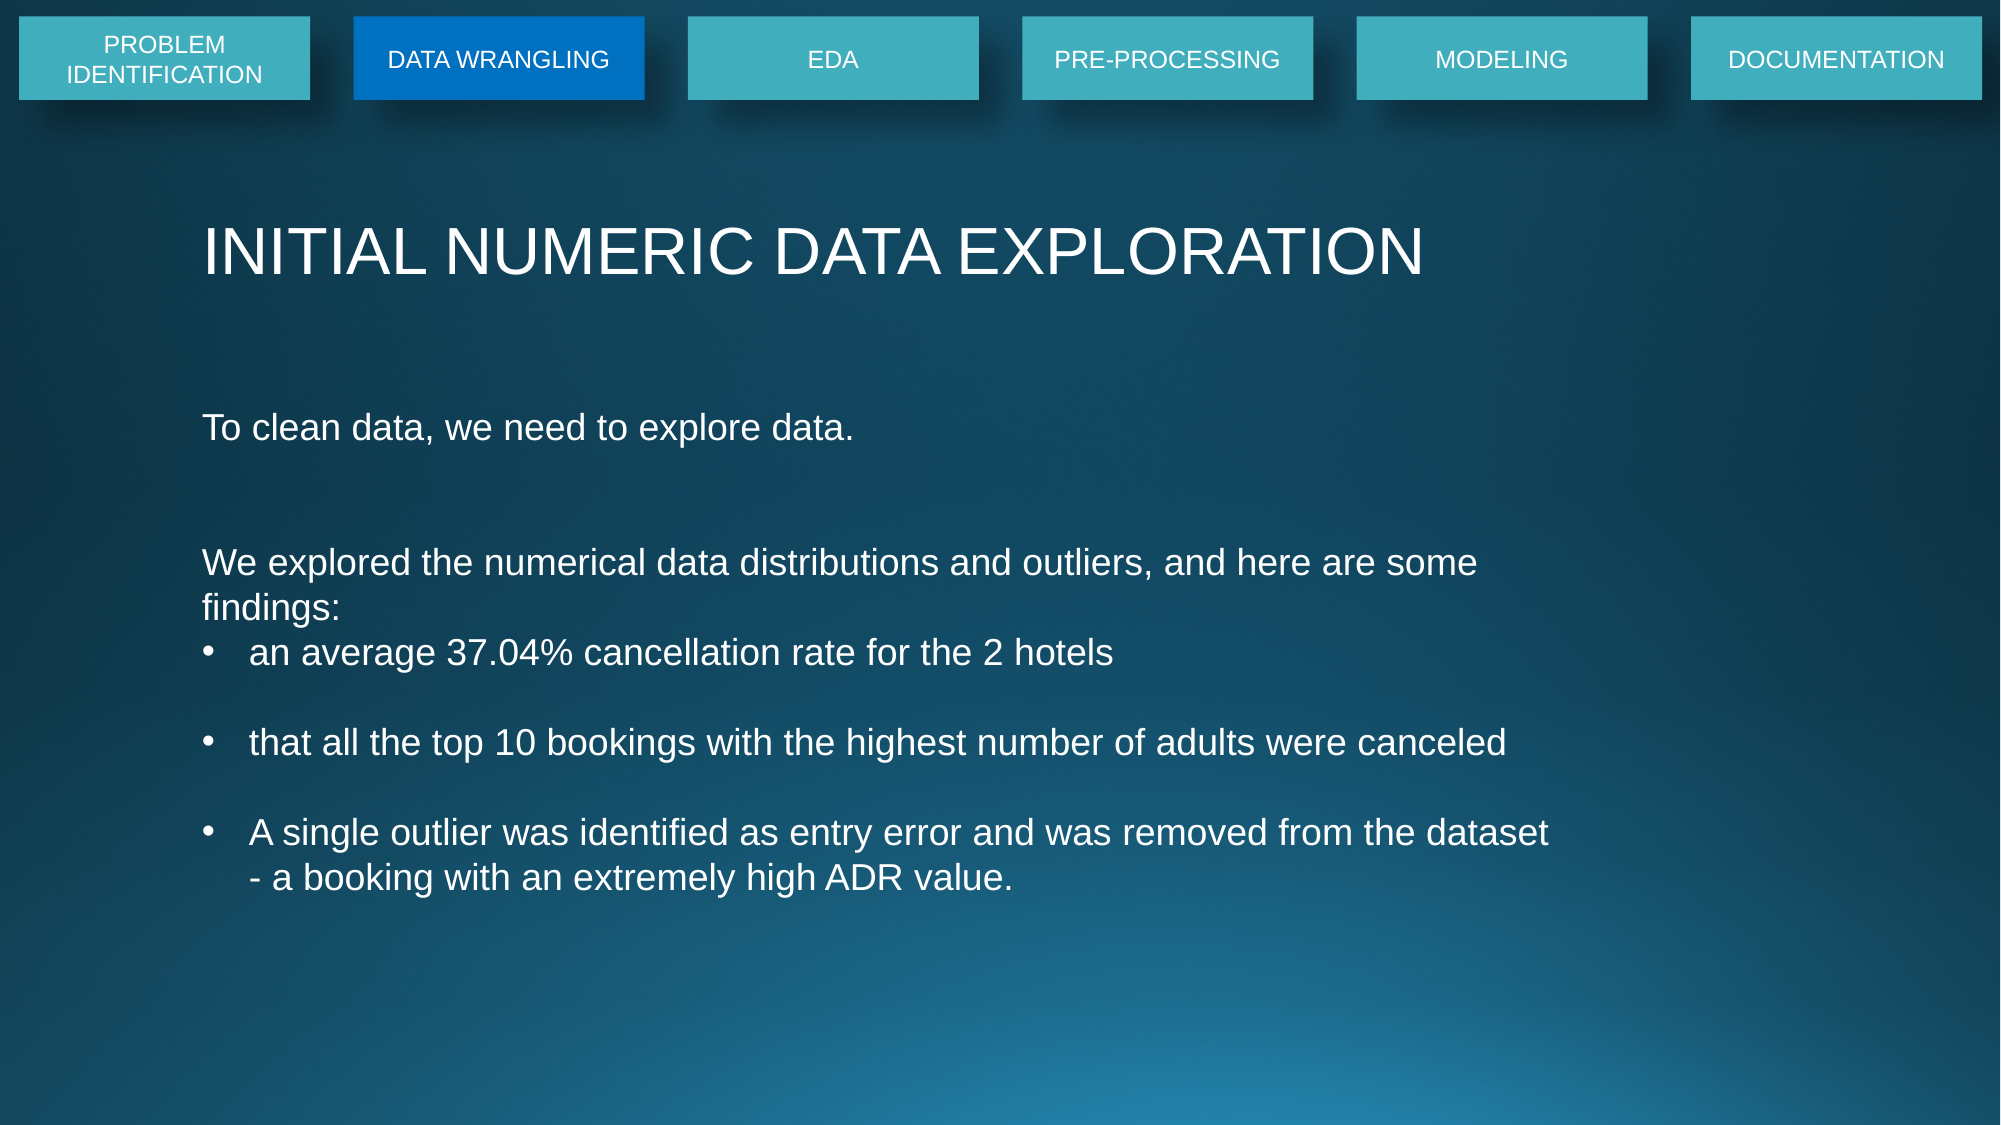

PROBLEM IDENTIFICATION
DATA WRANGLING
EDA
PRE-PROCESSING
MODELING
DOCUMENTATION
Initial Numeric data exploration
To clean data, we need to explore data.

We explored the numerical data distributions and outliers, and here are some findings:
an average 37.04% cancellation rate for the 2 hotels

that all the top 10 bookings with the highest number of adults were canceled

A single outlier was identified as entry error and was removed from the dataset - a booking with an extremely high ADR value.